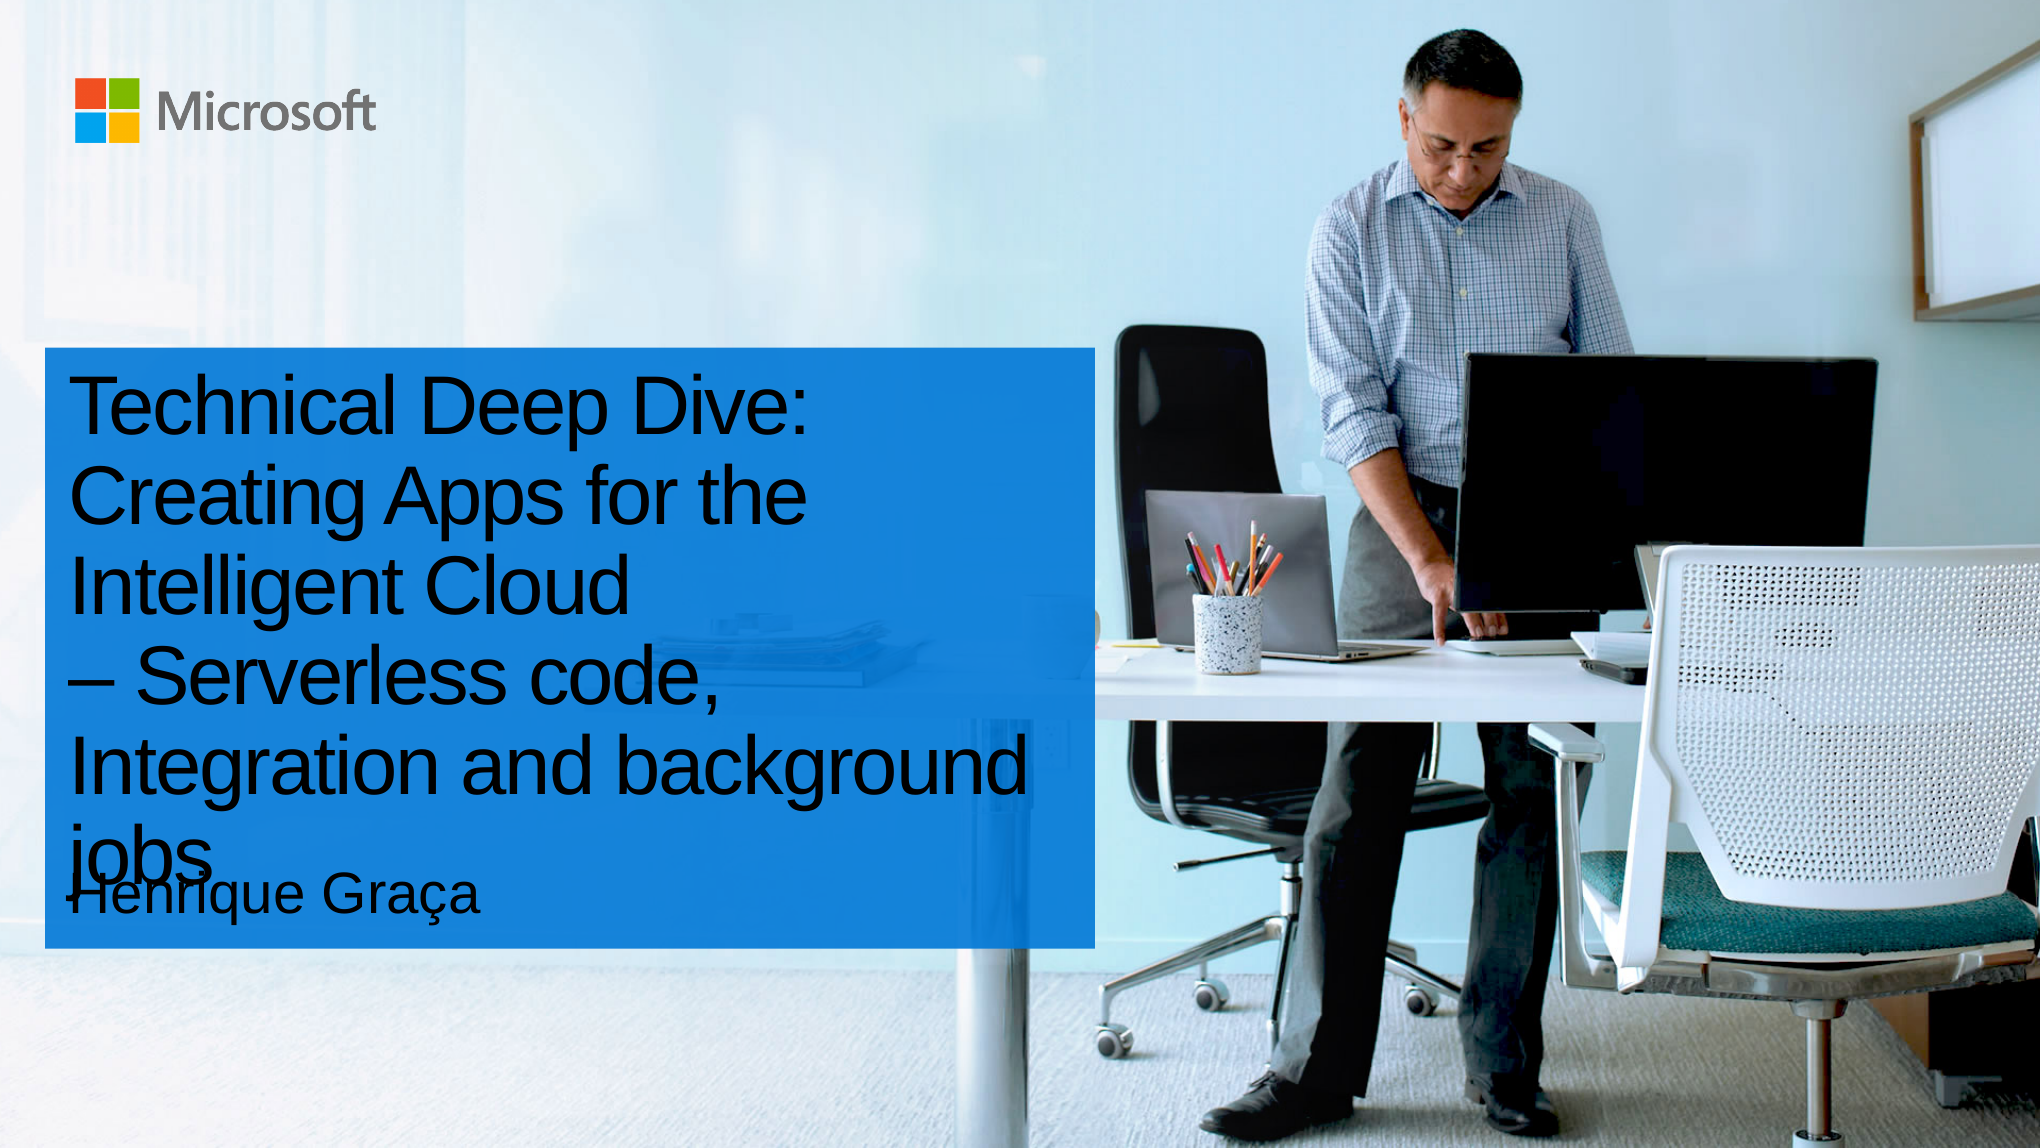

# Technical Deep Dive: Creating Apps for the Intelligent Cloud – Serverless code, Integration and background jobs

Henrique Graça